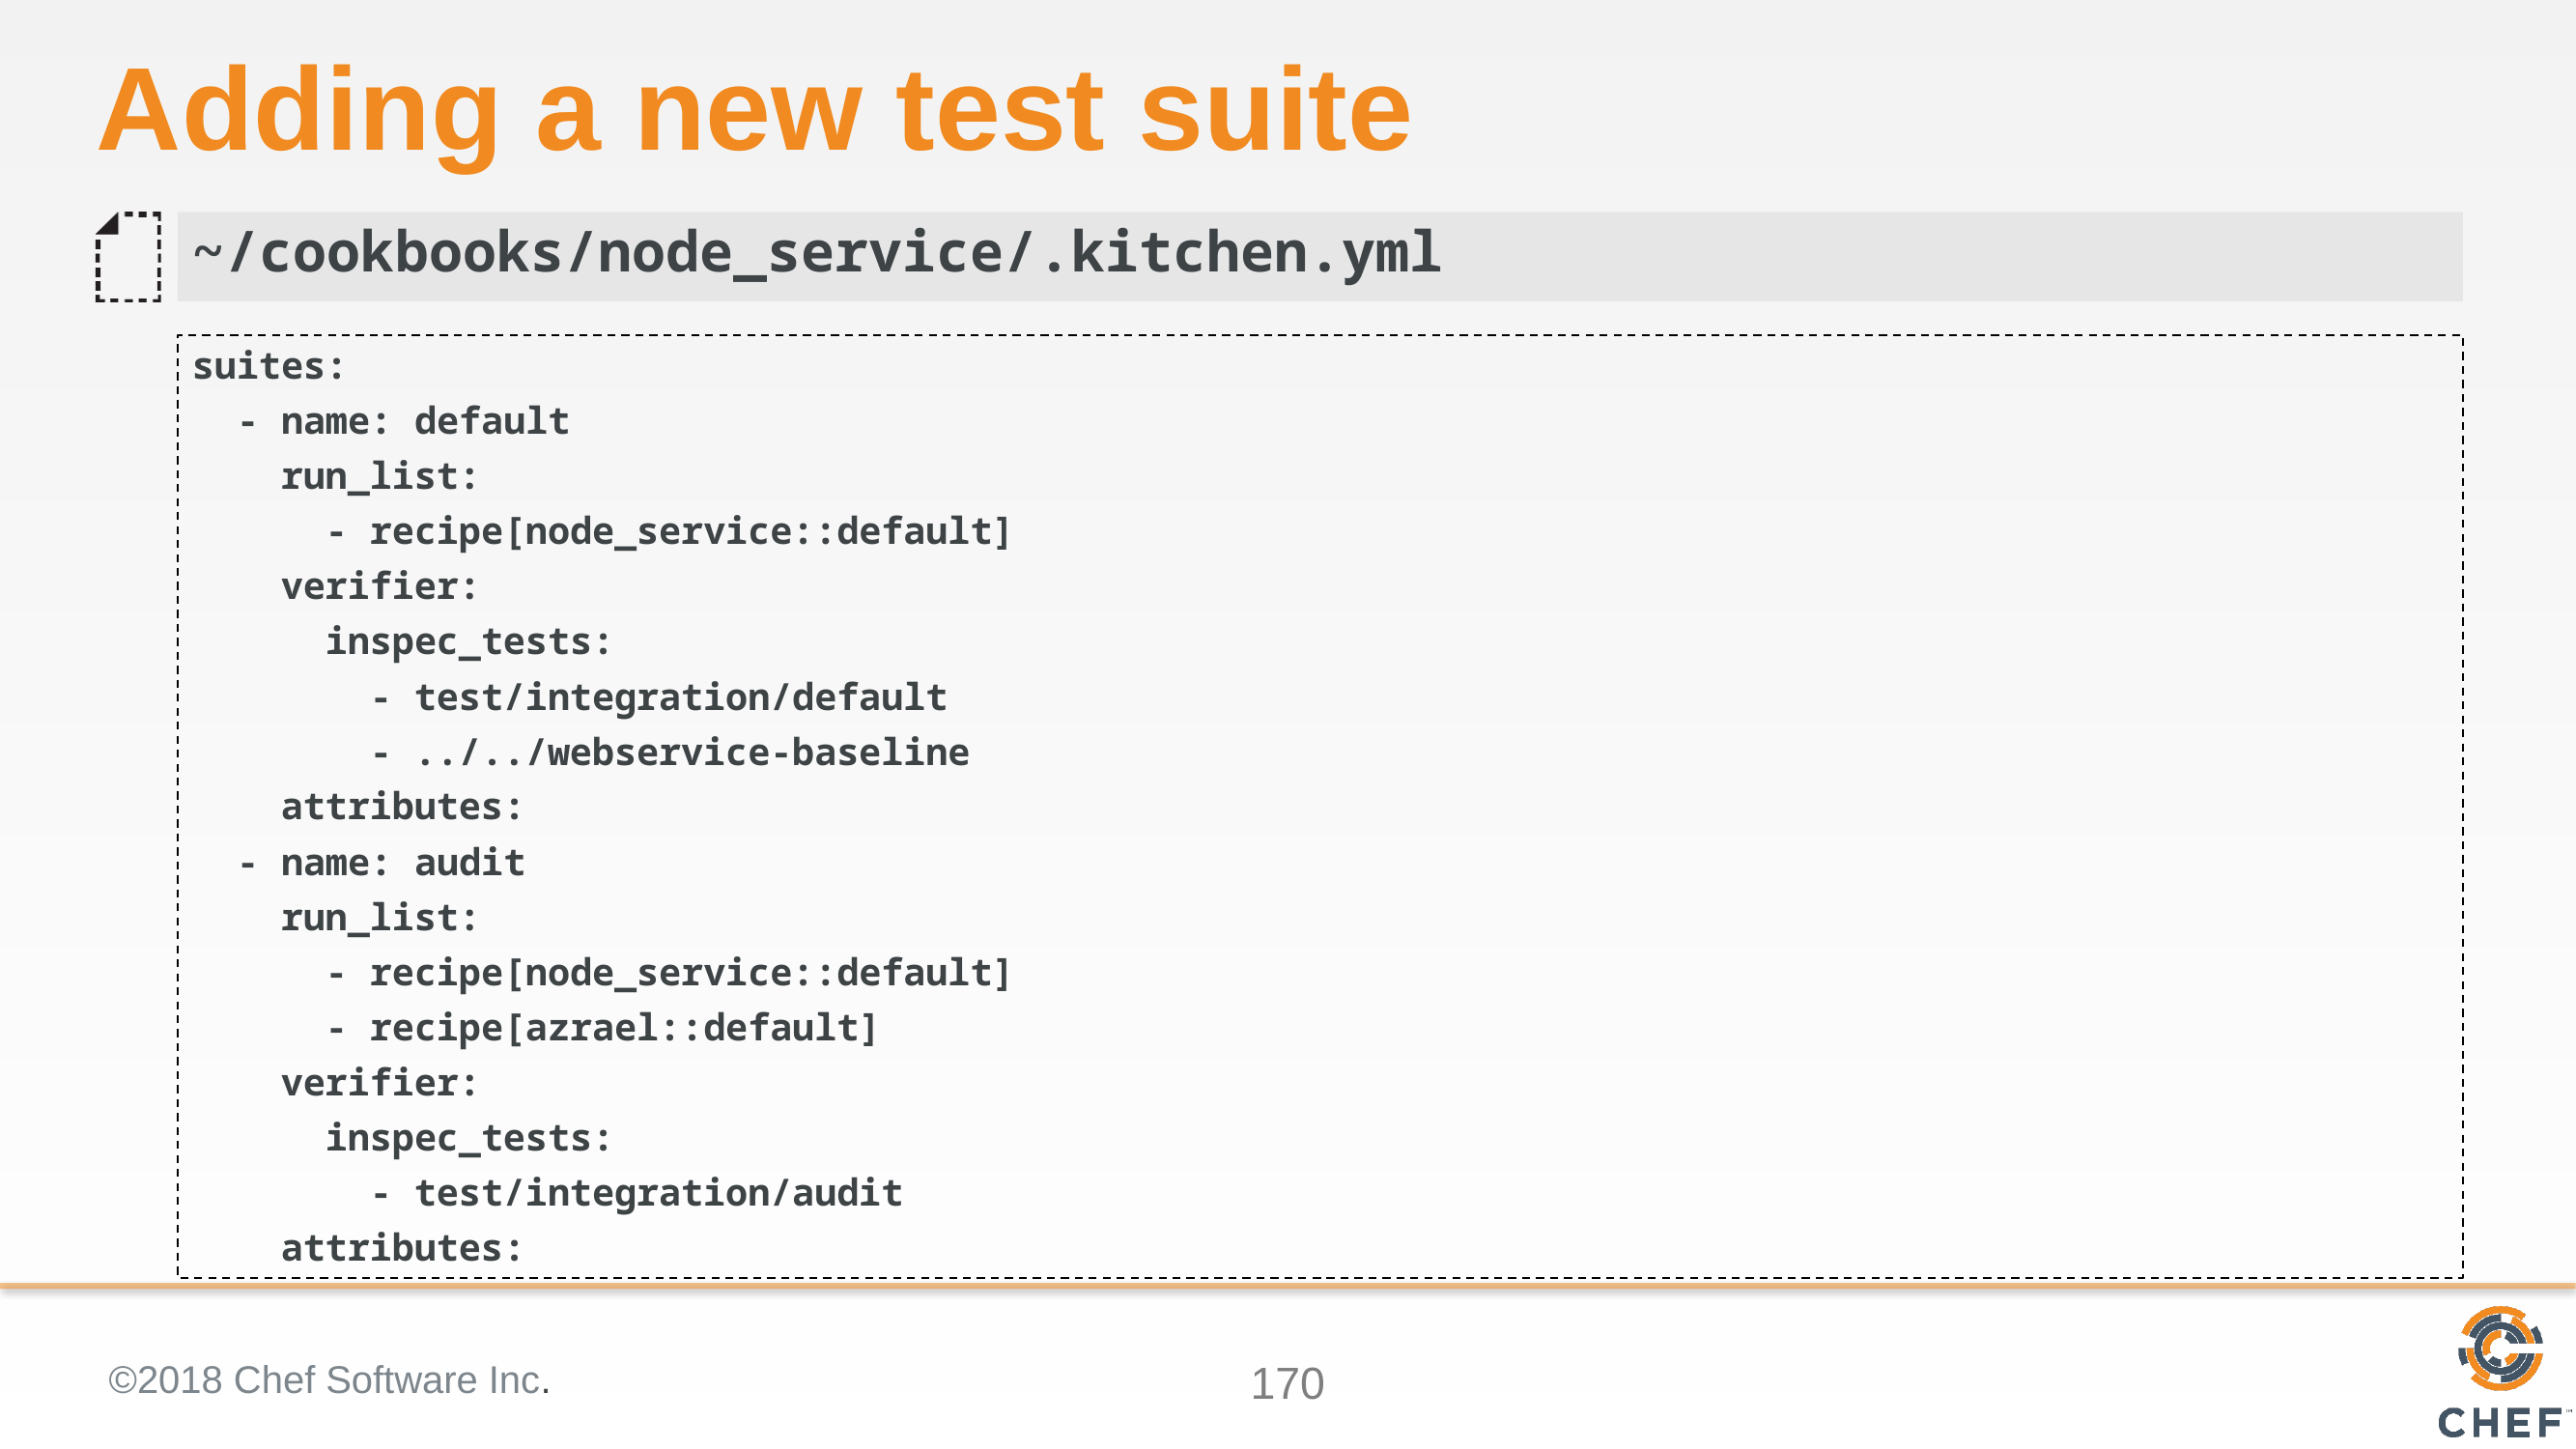

# Adding a new test suite
~/cookbooks/node_service/.kitchen.yml
suites:
  - name: default
    run_list:
      - recipe[node_service::default]
    verifier:
      inspec_tests:
        - test/integration/default
        - ../../webservice-baseline
    attributes:
  - name: audit
    run_list:
      - recipe[node_service::default]
      - recipe[azrael::default]
    verifier:
      inspec_tests:
        - test/integration/audit
    attributes: